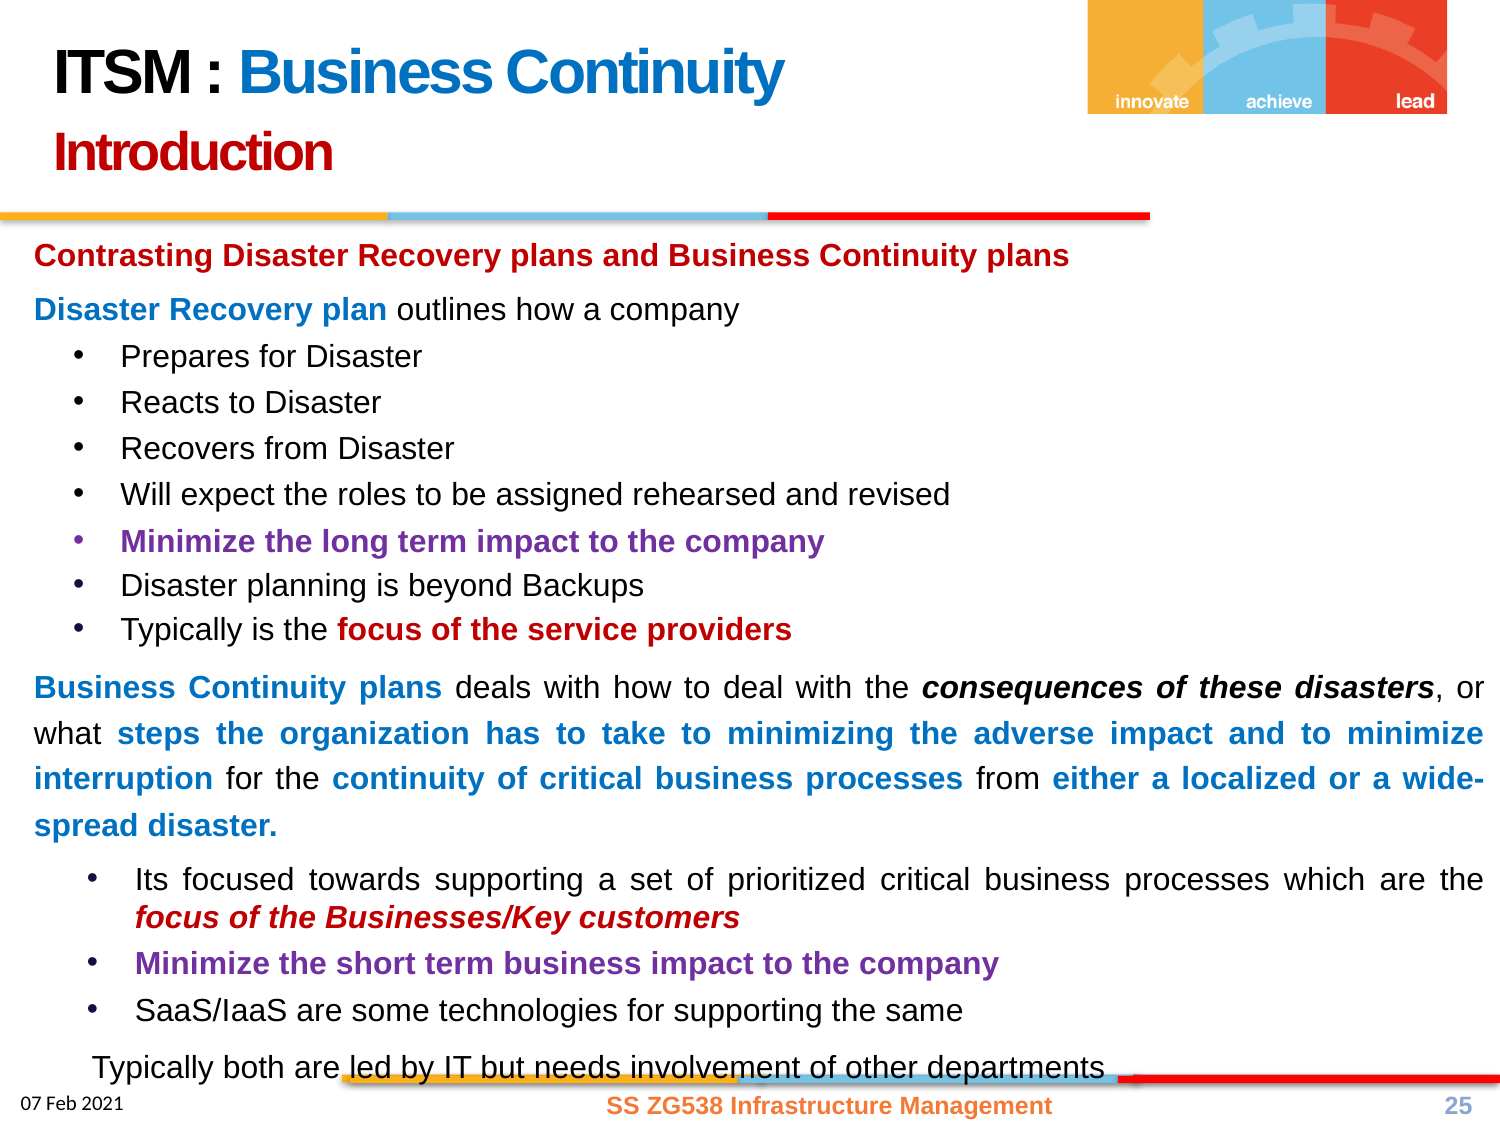

ITSM : Business Continuity
Introduction
Contrasting Disaster Recovery plans and Business Continuity plans
Disaster Recovery plan outlines how a company
Prepares for Disaster
Reacts to Disaster
Recovers from Disaster
Will expect the roles to be assigned rehearsed and revised
Minimize the long term impact to the company
Disaster planning is beyond Backups
Typically is the focus of the service providers
Business Continuity plans deals with how to deal with the consequences of these disasters, or what steps the organization has to take to minimizing the adverse impact and to minimize interruption for the continuity of critical business processes from either a localized or a wide-spread disaster.
Its focused towards supporting a set of prioritized critical business processes which are the focus of the Businesses/Key customers
Minimize the short term business impact to the company
SaaS/IaaS are some technologies for supporting the same
Typically both are led by IT but needs involvement of other departments

SS ZG538 Infrastructure Management
25